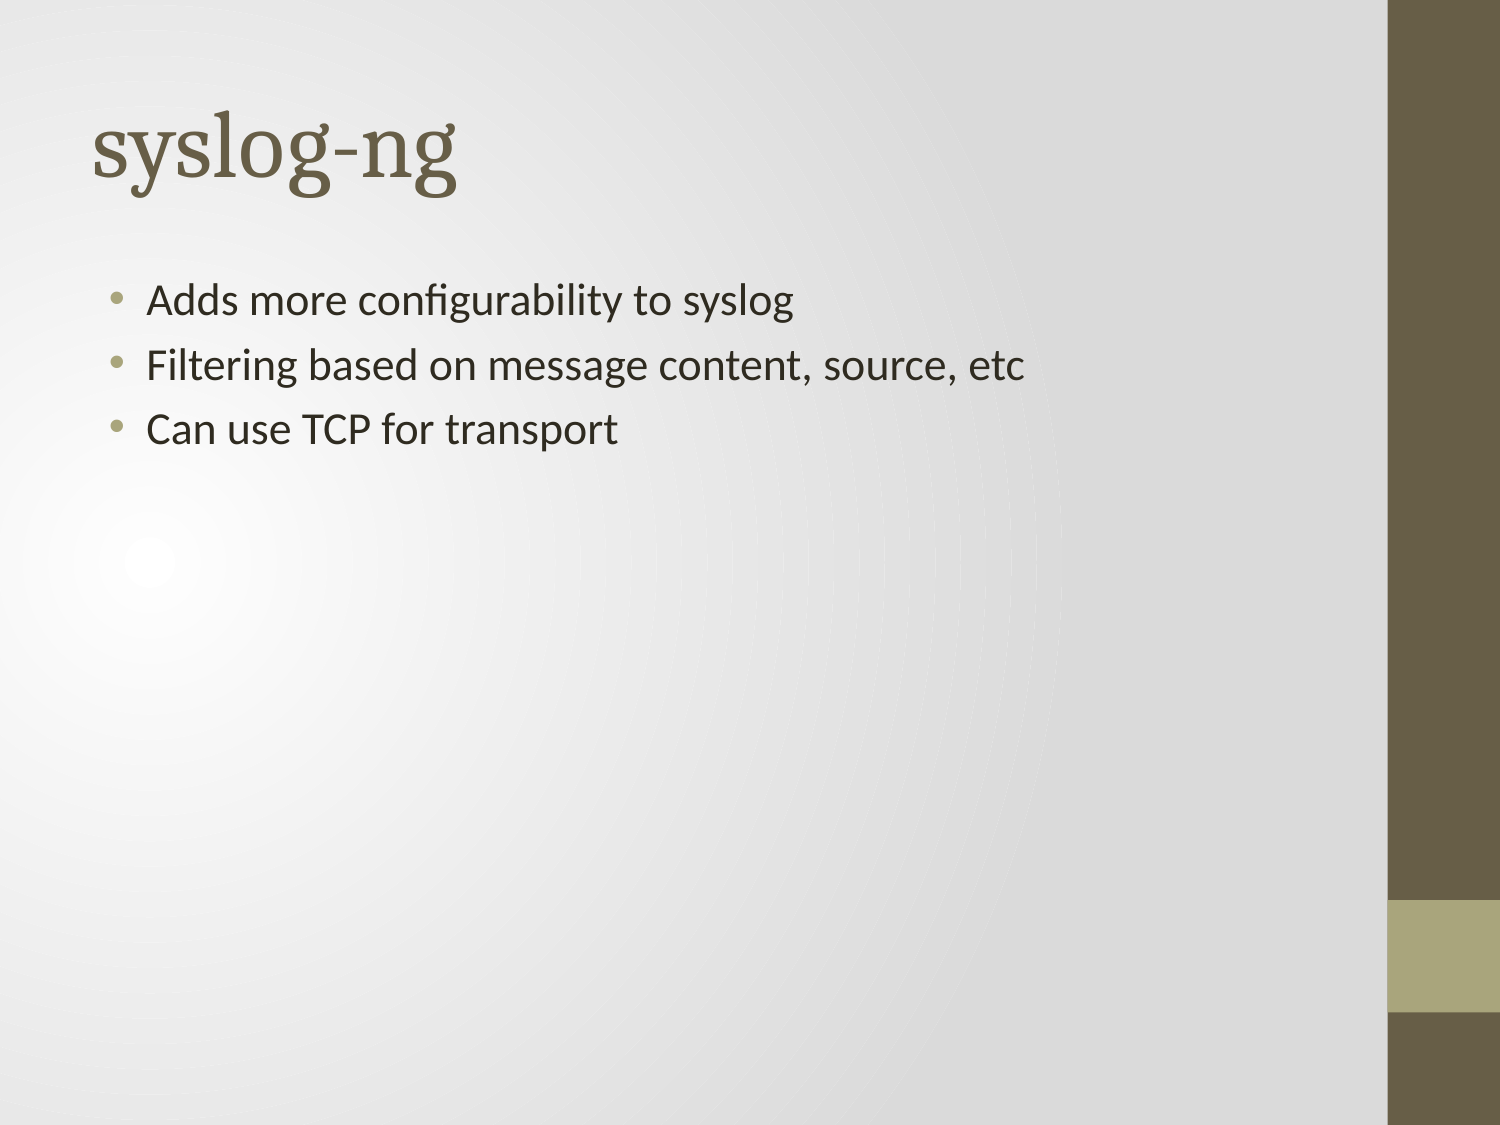

# syslog-ng
Adds more configurability to syslog
Filtering based on message content, source, etc
Can use TCP for transport